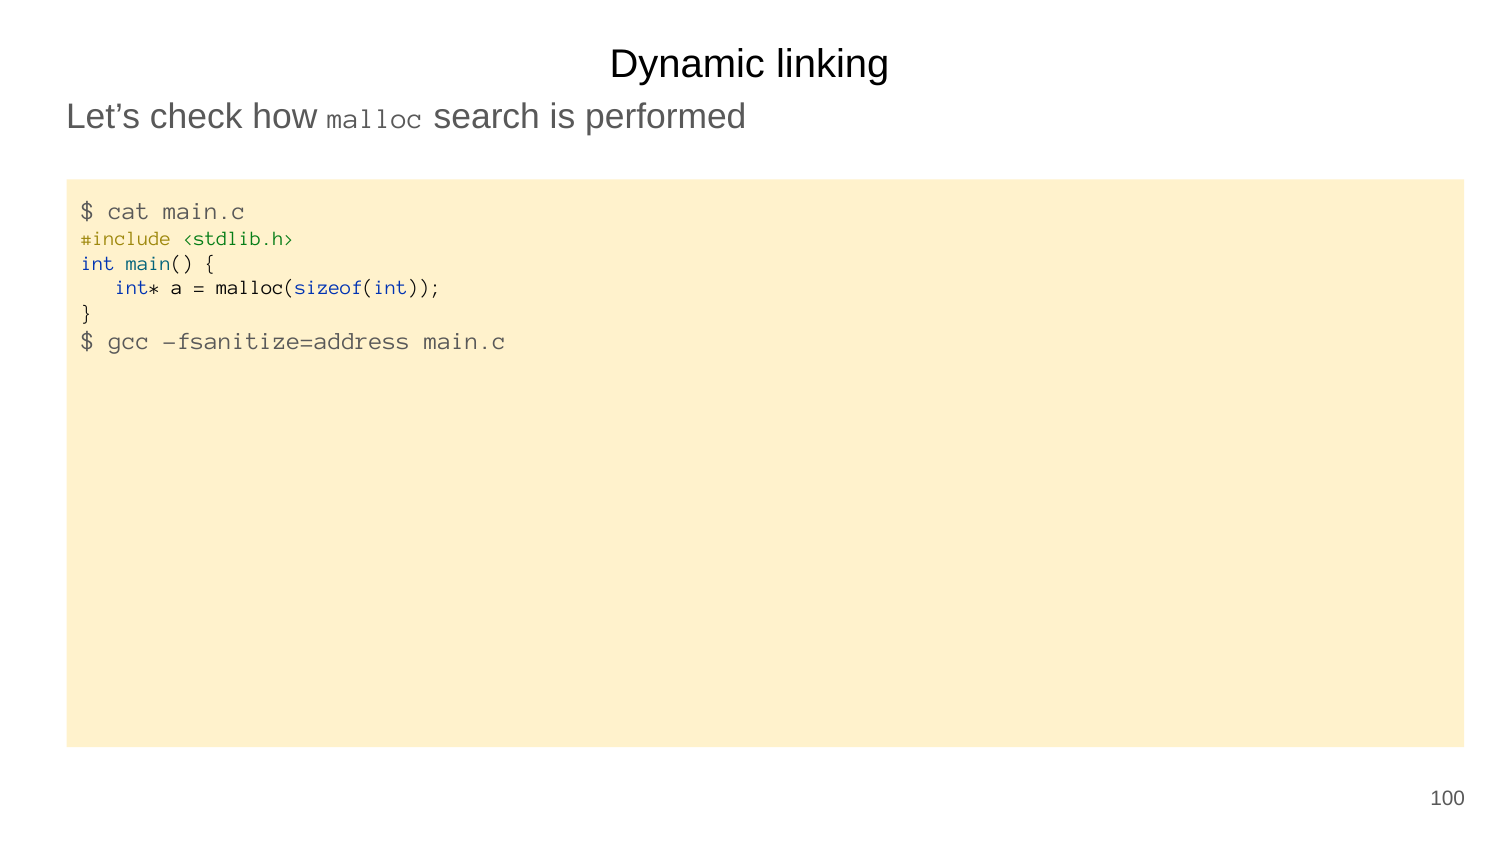

Dynamic linking
Let’s check how malloc search is performed

$ cat main.c
#include <stdlib.h>
int main() {
   int* a = malloc(sizeof(int));
}
$ gcc -fsanitize=address main.c

100